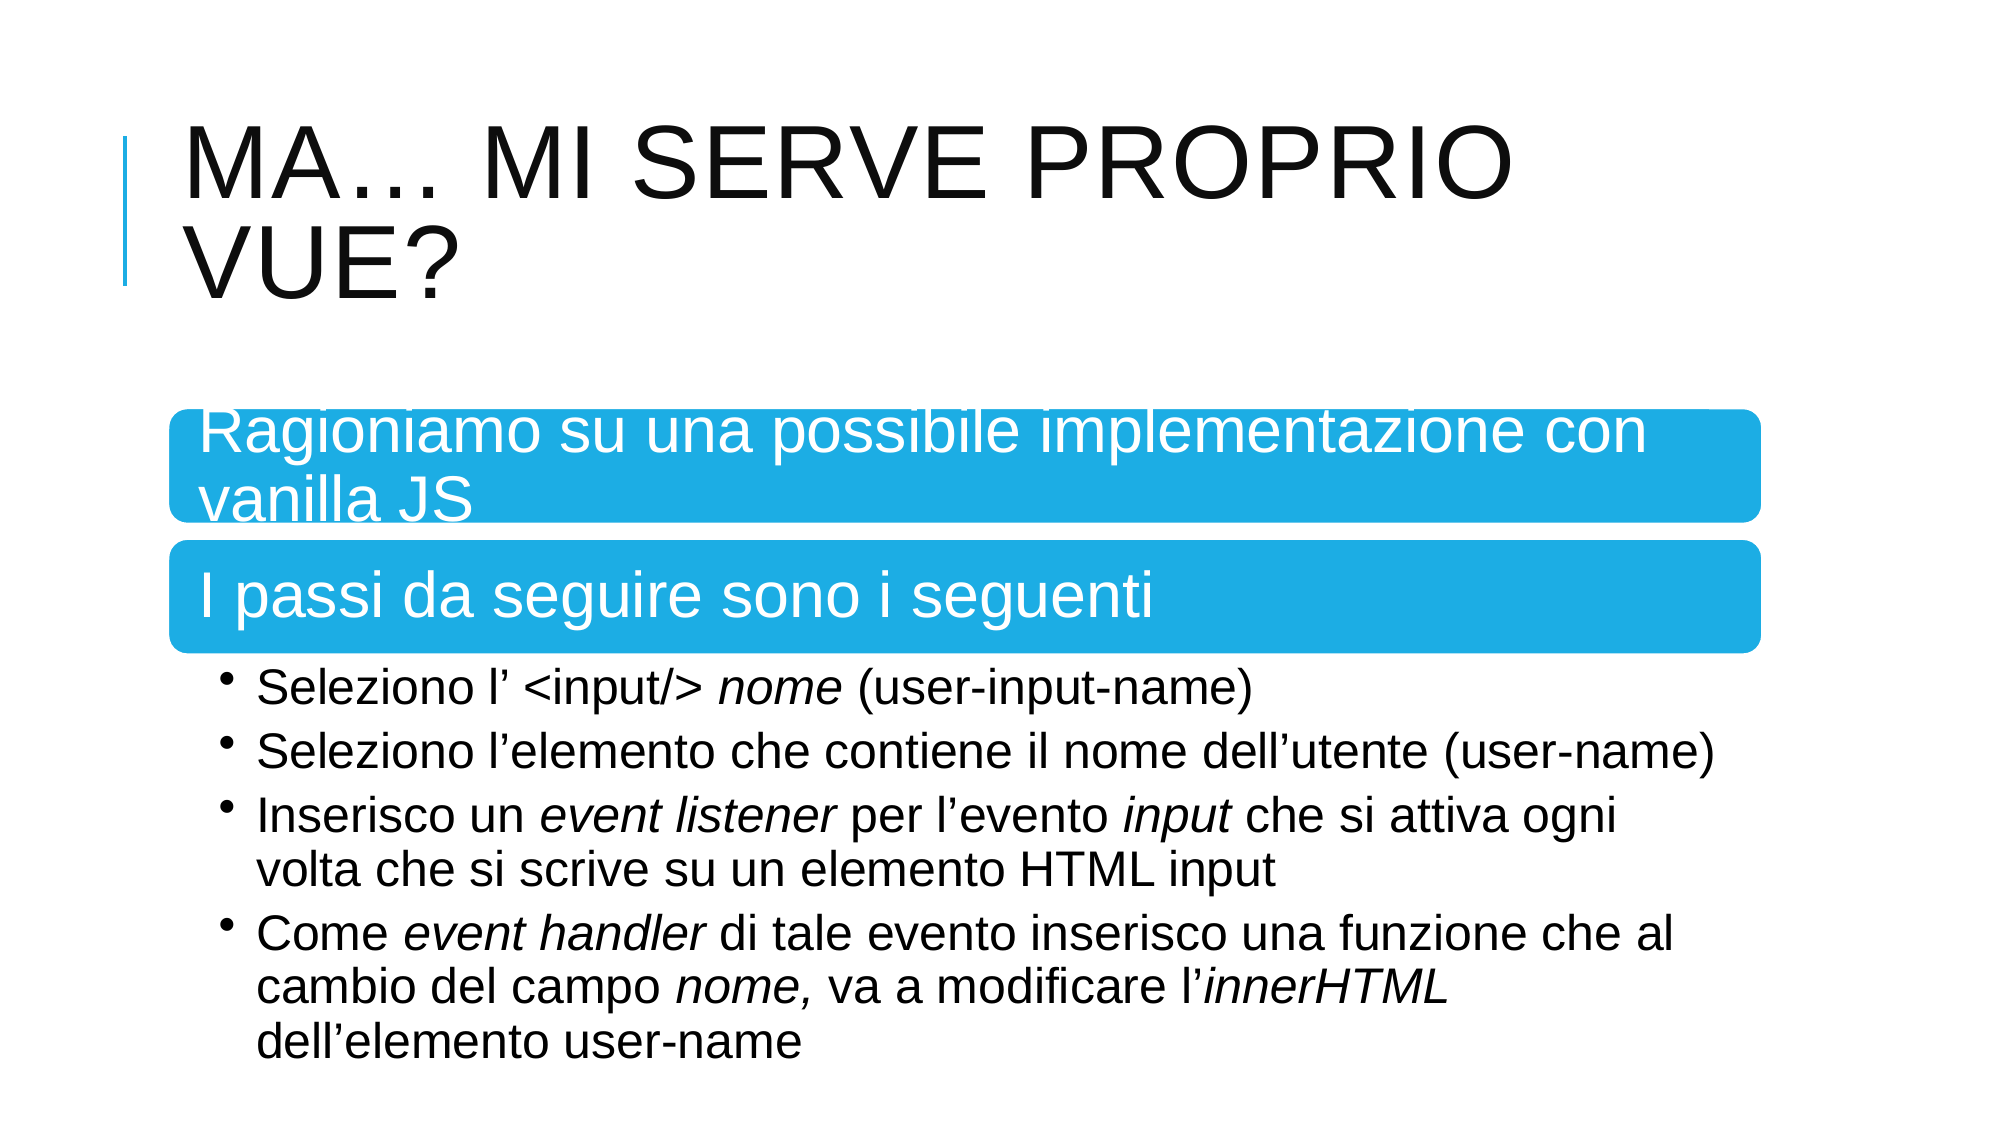

# Ma… Mi serve proprio vue?
Ragioniamo su una possibile implementazione con vanilla JS
I passi da seguire sono i seguenti
Seleziono l’ <input/> nome (user-input-name)
Seleziono l’elemento che contiene il nome dell’utente (user-name)
Inserisco un event listener per l’evento input che si attiva ogni volta che si scrive su un elemento HTML input
Come event handler di tale evento inserisco una funzione che al cambio del campo nome, va a modificare l’innerHTML dell’elemento user-name